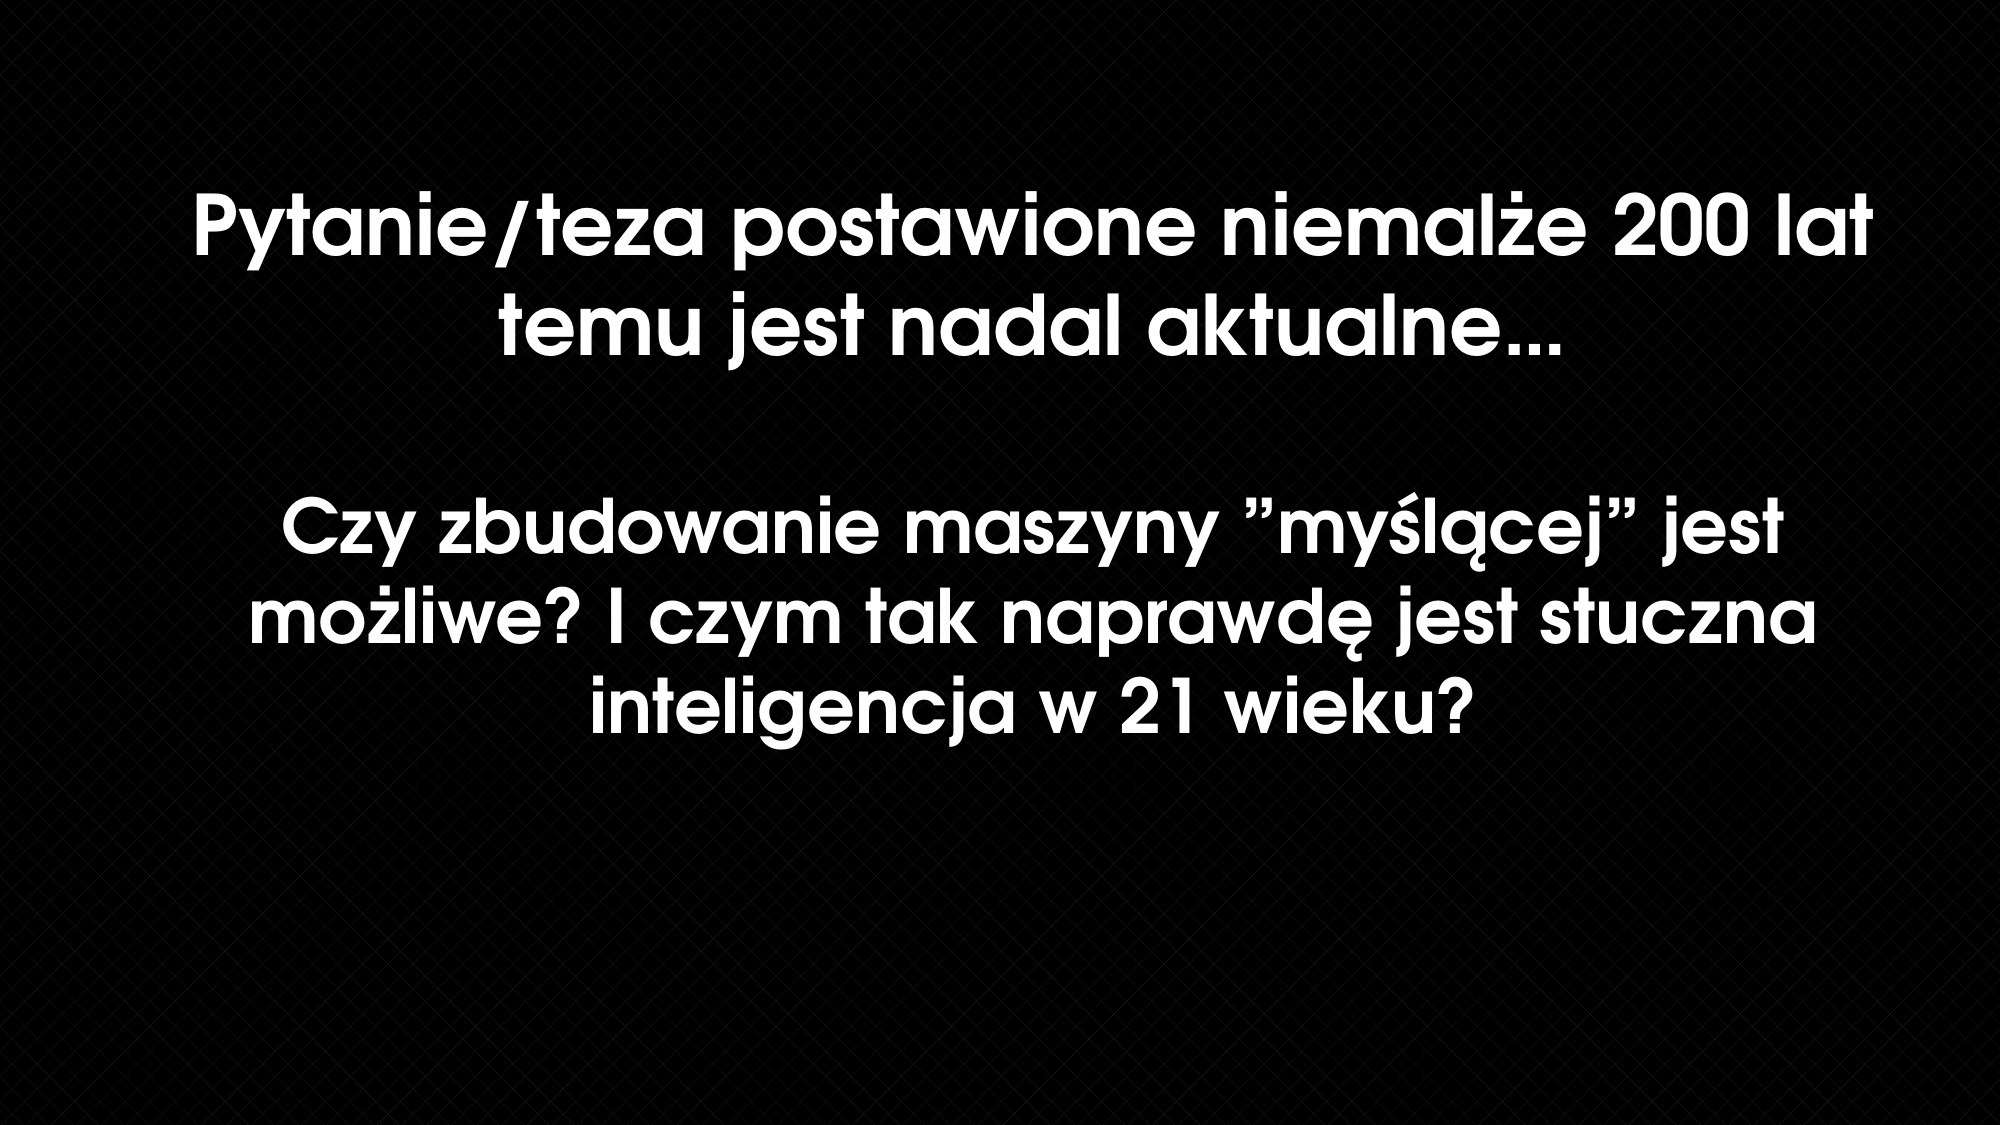

# Pytanie/teza postawione niemalże 200 lat temu jest nadal aktualne…
Czy zbudowanie maszyny ”myślącej” jest możliwe? I czym tak naprawdę jest stuczna inteligencja w 21 wieku?